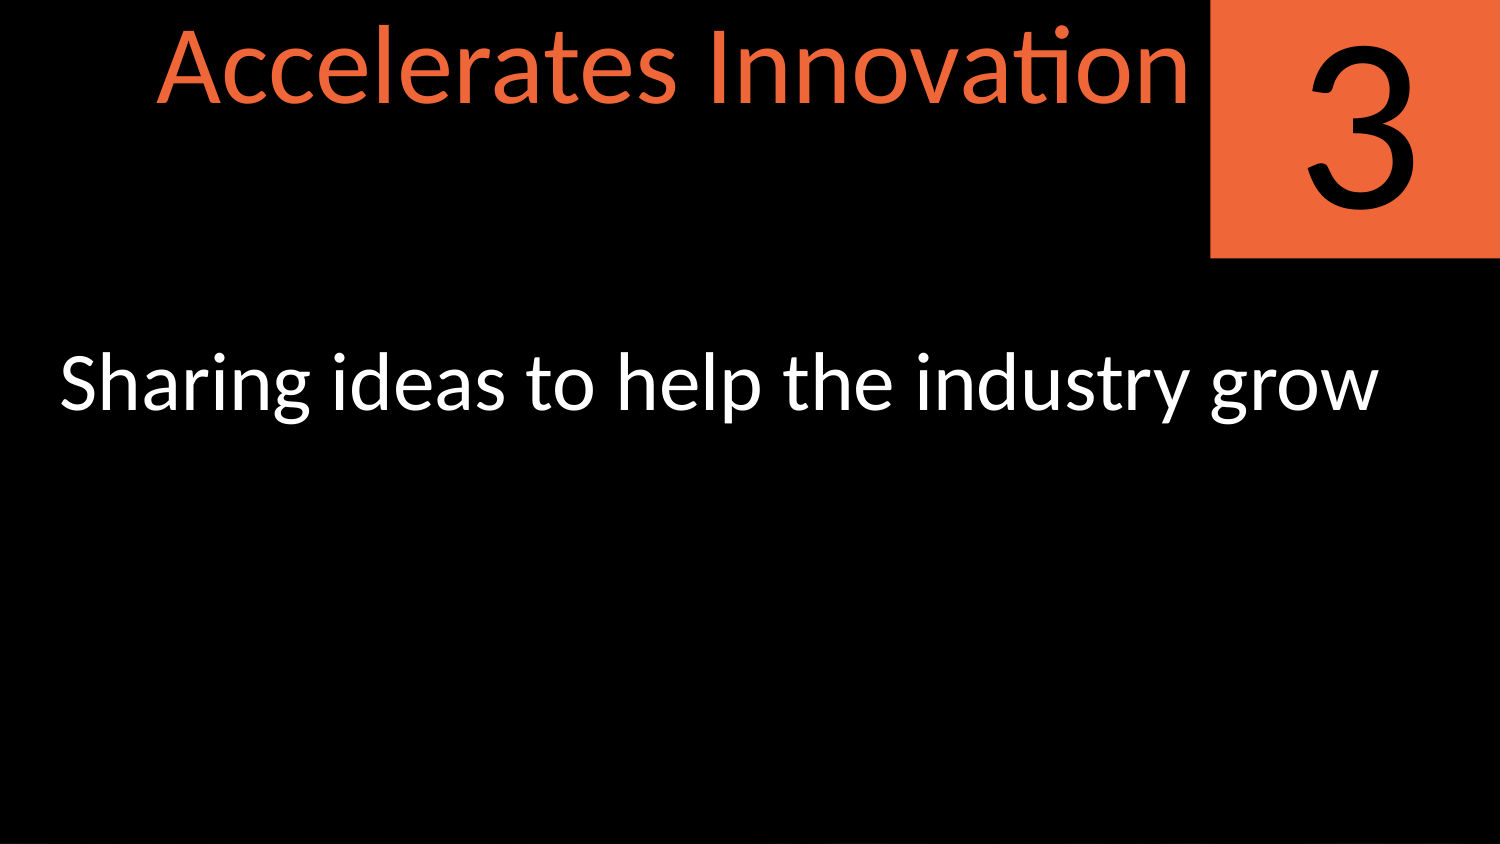

Accelerates Innovation

3

#

Sharing ideas to help the industry grow